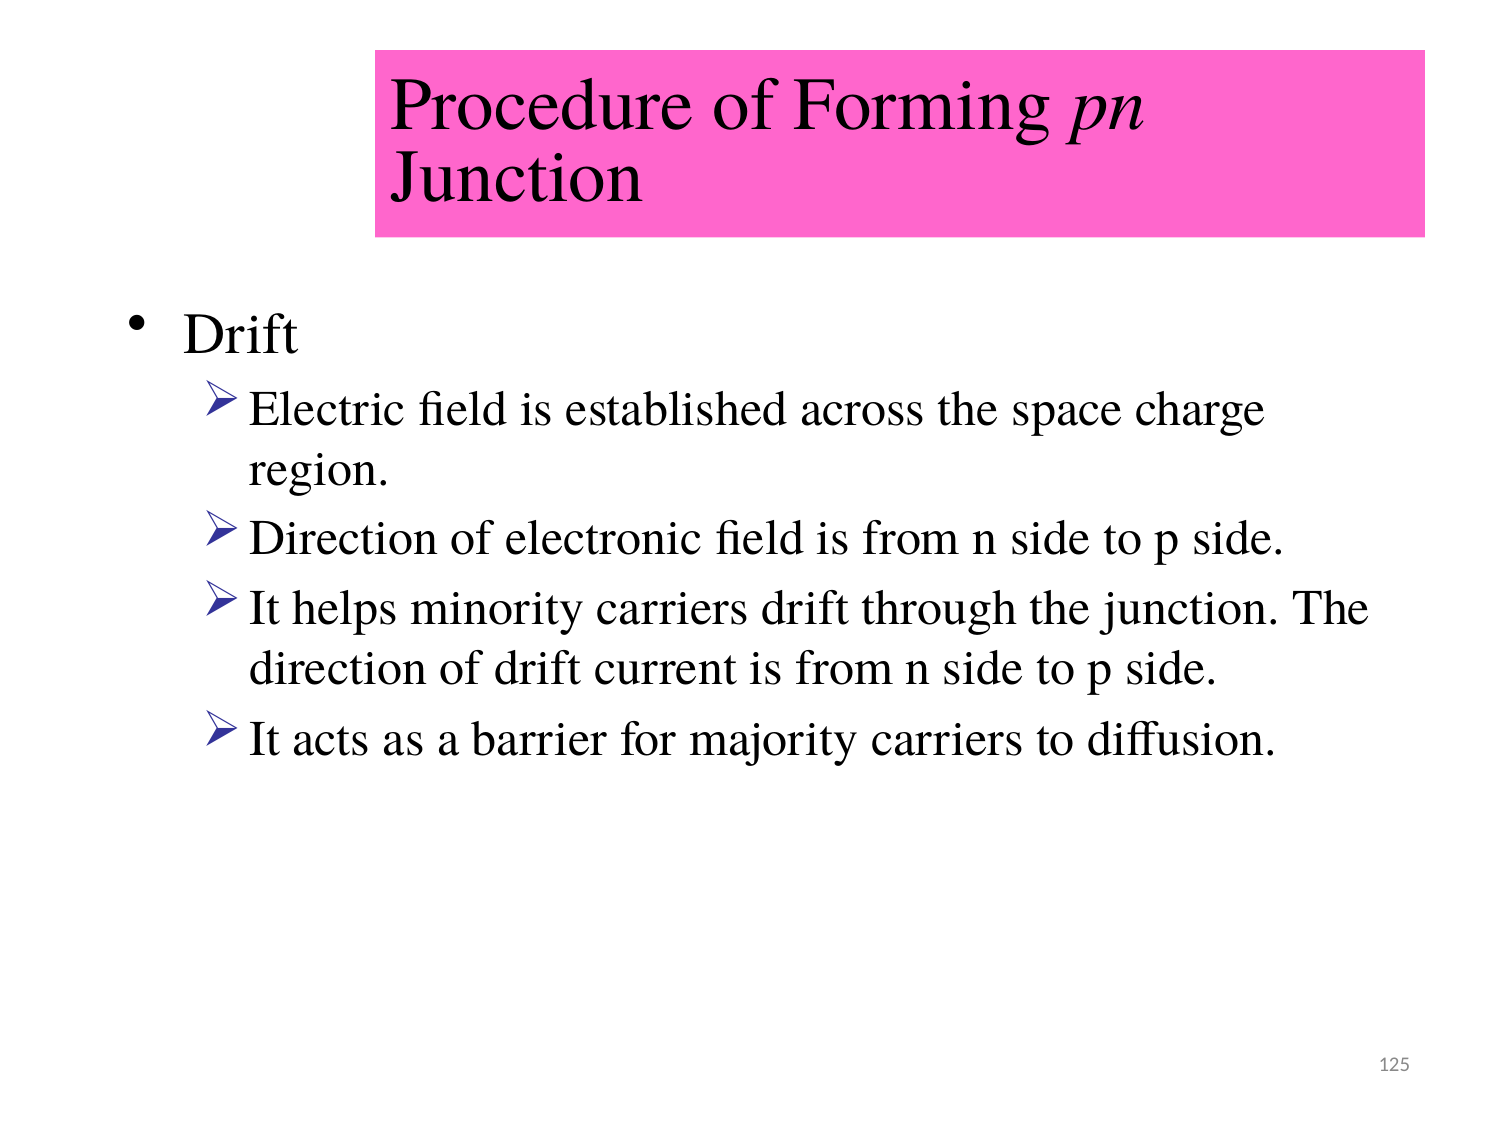

# Procedure of Forming pn Junction
Drift
Electric field is established across the space charge region.
Direction of electronic field is from n side to p side.
It helps minority carriers drift through the junction. The direction of drift current is from n side to p side.
It acts as a barrier for majority carriers to diffusion.
125